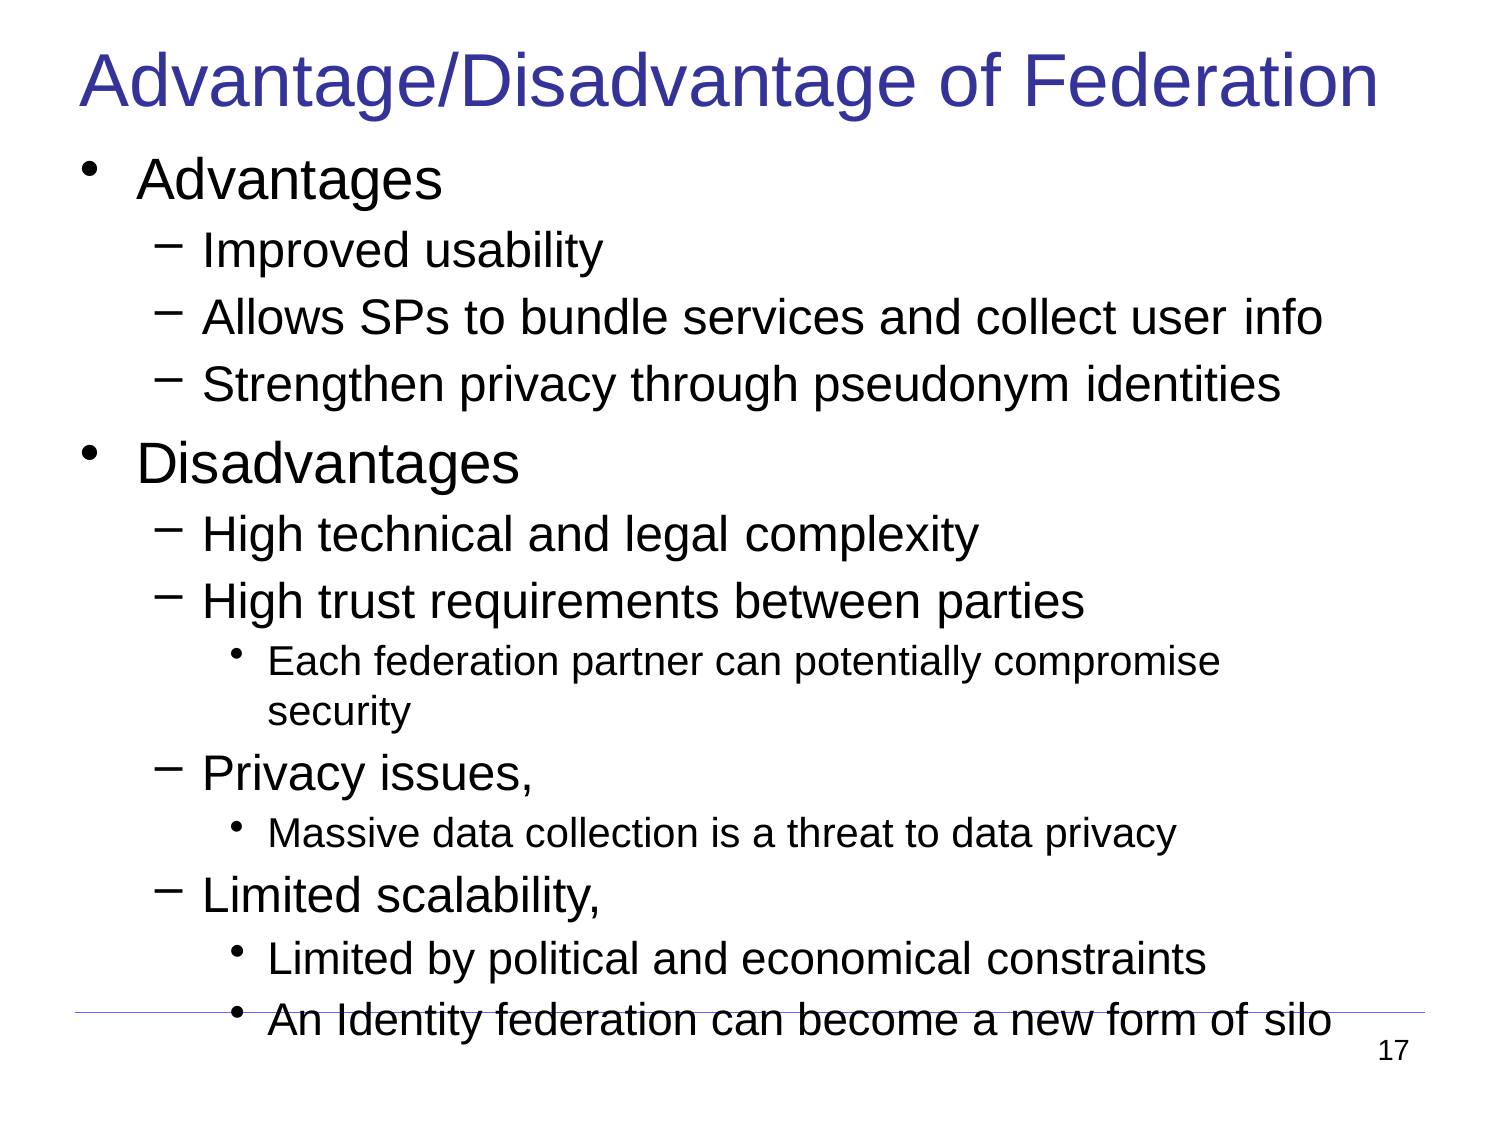

# Advantage/Disadvantage of Federation
Advantages
Improved usability
Allows SPs to bundle services and collect user info
Strengthen privacy through pseudonym identities
Disadvantages
High technical and legal complexity
High trust requirements between parties
Each federation partner can potentially compromise security
Privacy issues,
Massive data collection is a threat to data privacy
Limited scalability,
Limited by political and economical constraints
An Identity federation can become a new form of silo

17